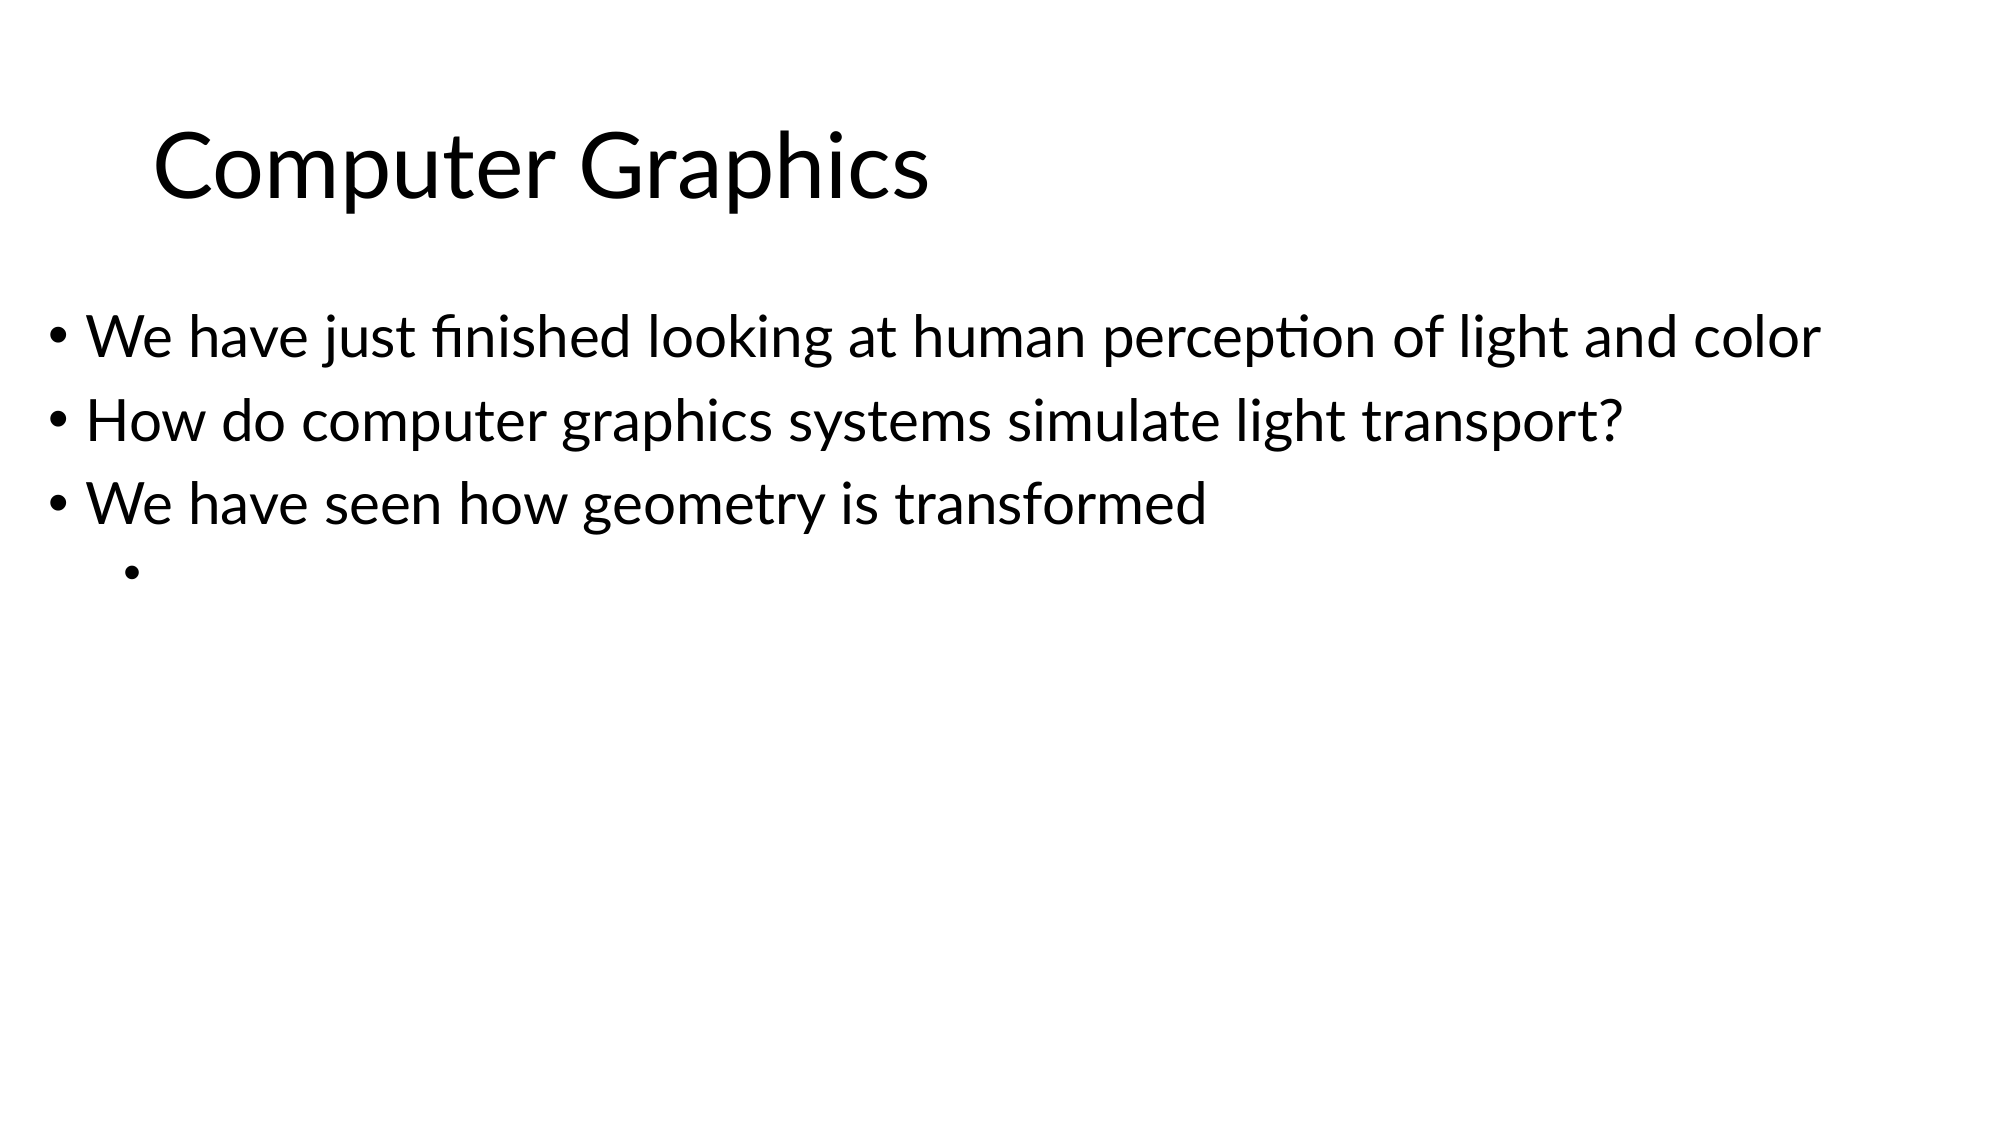

# Computer Graphics
We have just finished looking at human perception of light and color
How do computer graphics systems simulate light transport?
We have seen how geometry is transformed